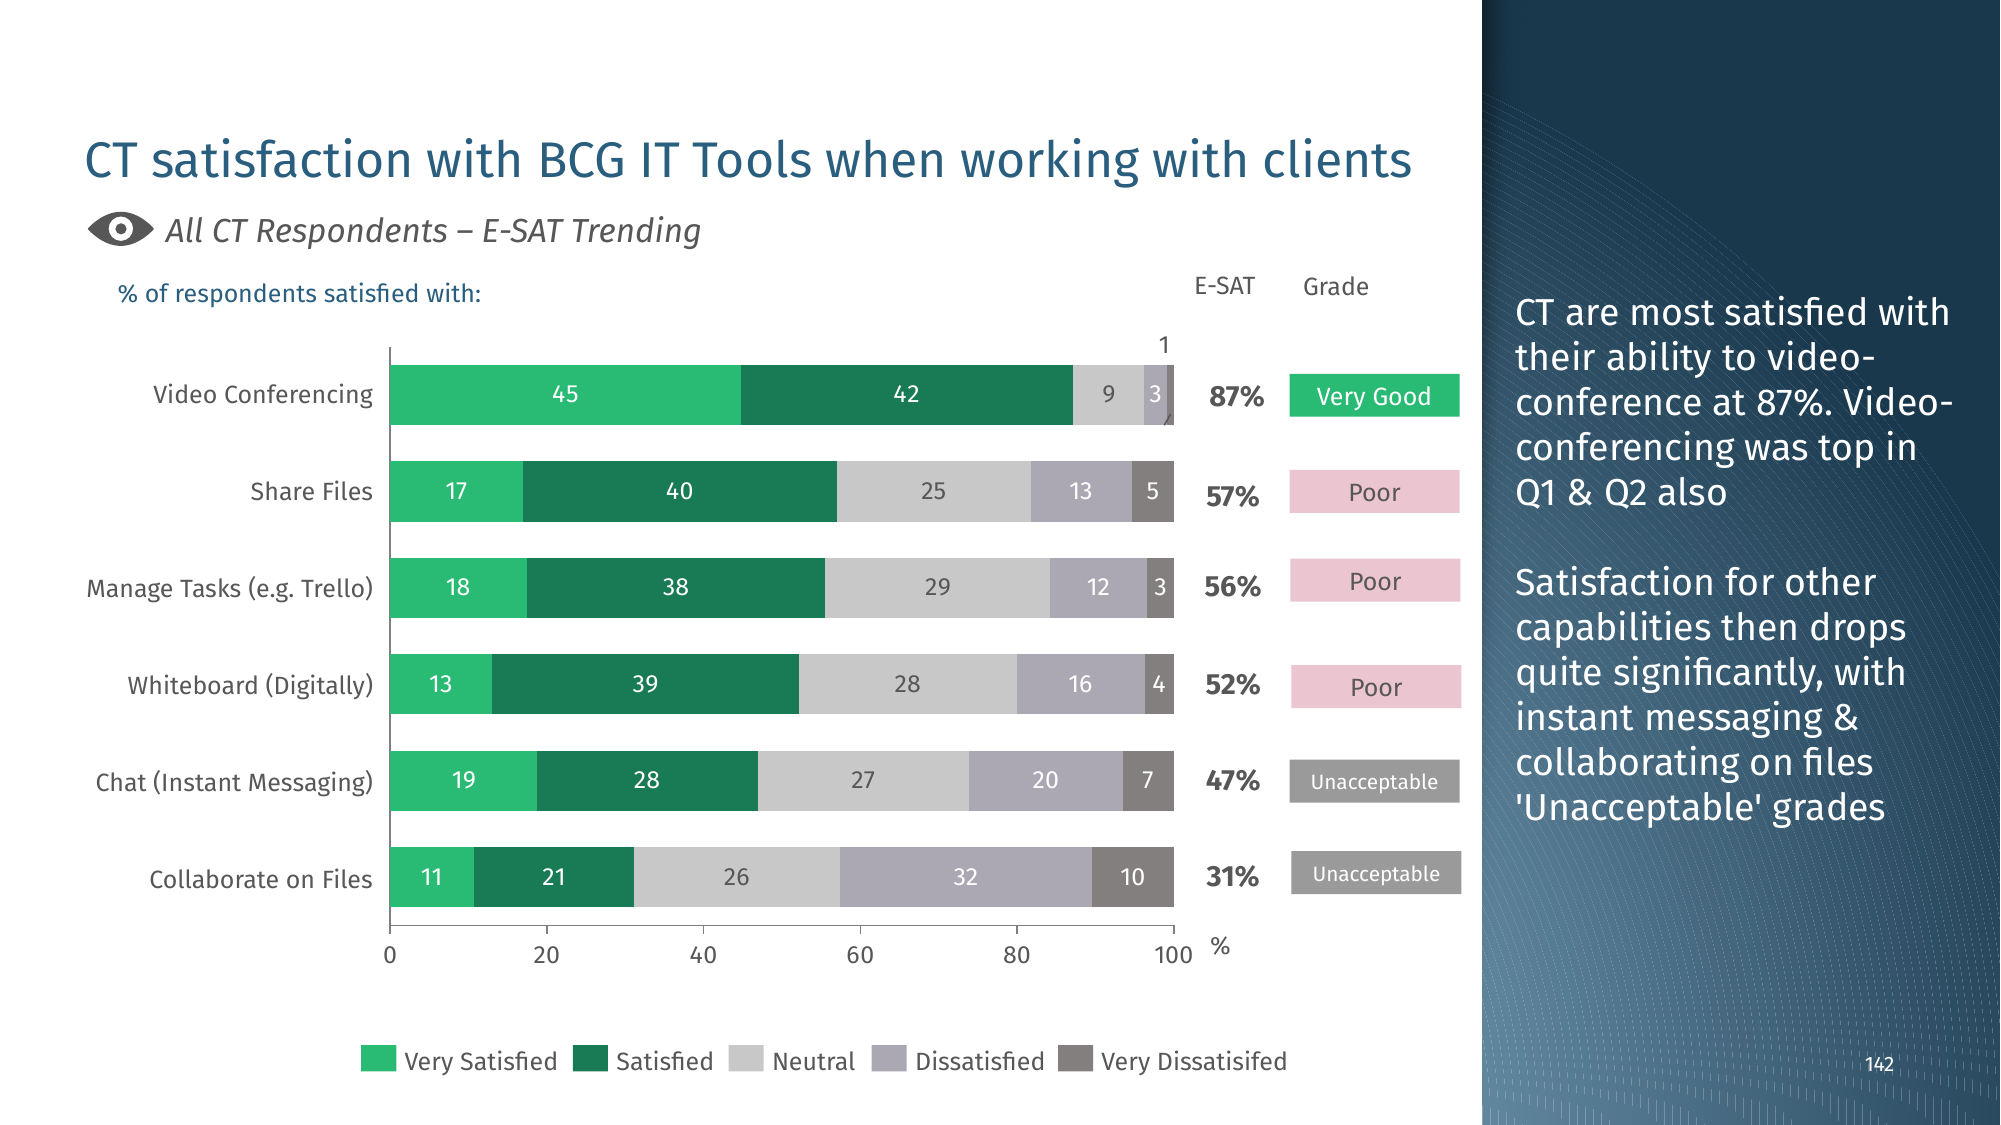

CT are most satisfied with their ability to video-conference at 87%. Video-conferencing was top in Q1 & Q2 also

Satisfaction for other capabilities then drops quite significantly, with instant messaging & collaborating on files 'Unacceptable' grades
# CT satisfaction with BCG IT Tools when working with clients

All CT Respondents – E-SAT Trending
% of respondents satisfied with:
E-SAT
Grade

### Chart

| Category |  |  |  |  |  |
|---|---|---|---|---|---|
87%
Very Good
Video Conferencing
57%
Poor
Share Files
Poor
56%
Manage Tasks (e.g. Trello)
52%
Poor
Whiteboard (Digitally)
47%
Unacceptable
Chat (Instant Messaging)
Unacceptable
31%
Collaborate on Files
%
Very Satisfied
Satisfied
Neutral
Dissatisfied
Very Dissatisifed